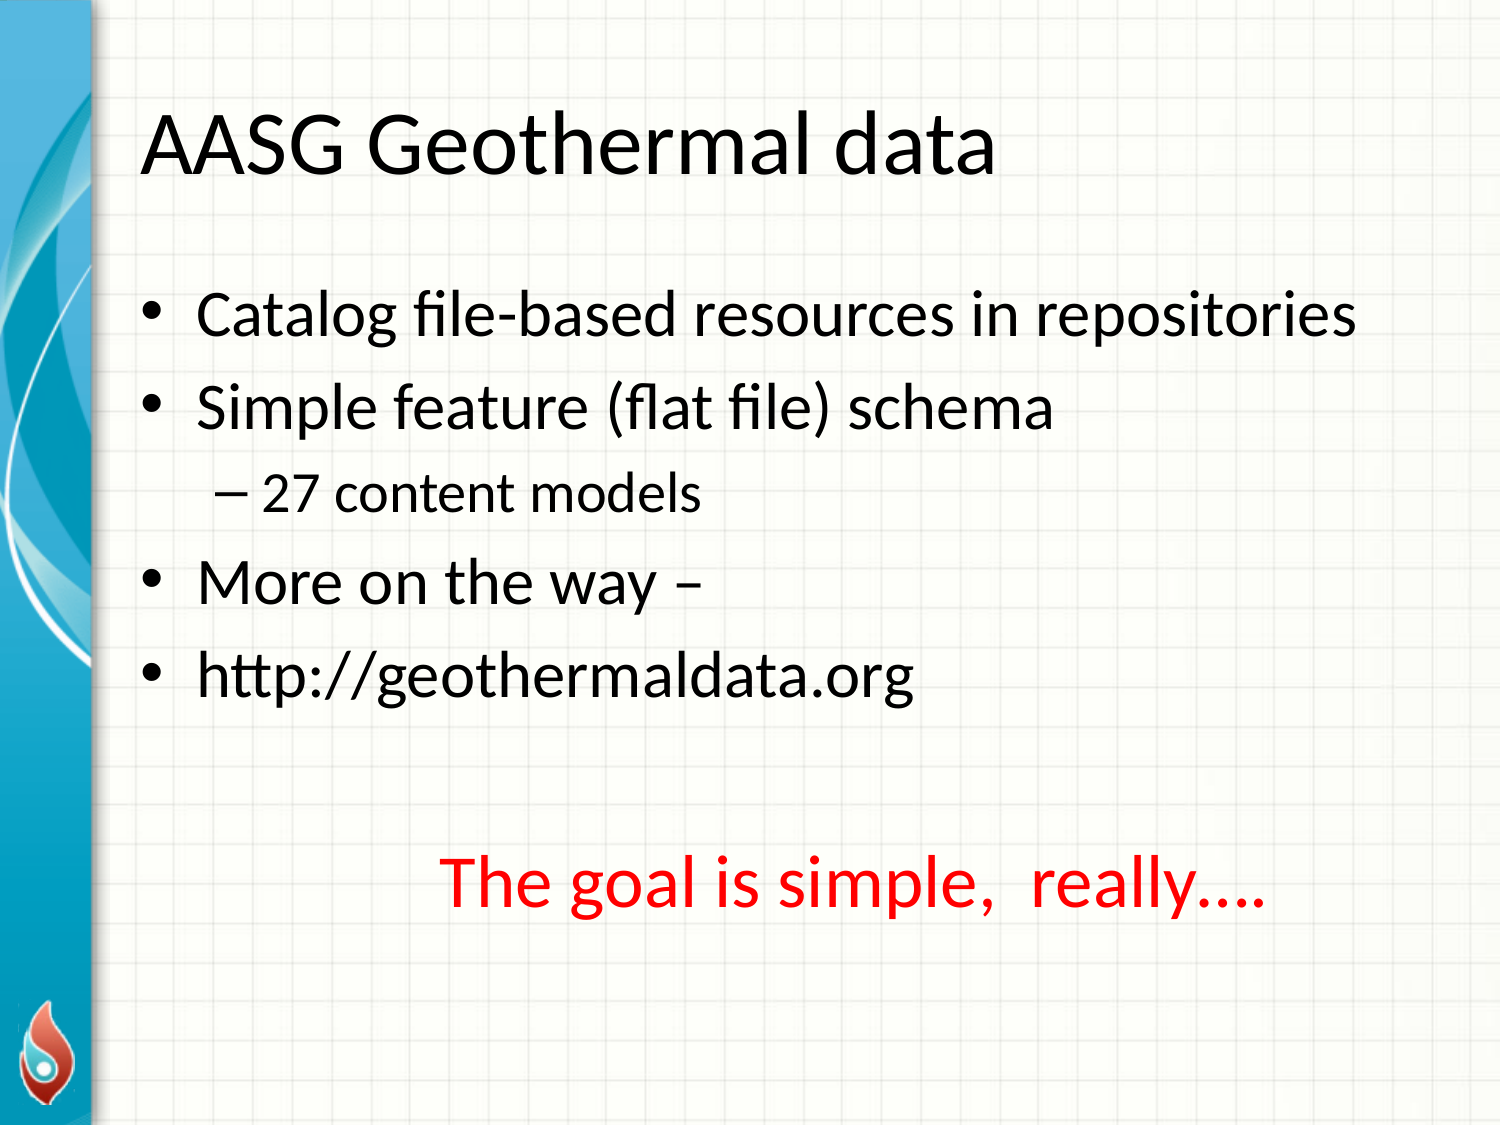

# AASG Geothermal data
Catalog file-based resources in repositories
Simple feature (flat file) schema
27 content models
More on the way –
http://geothermaldata.org
The goal is simple,  really….